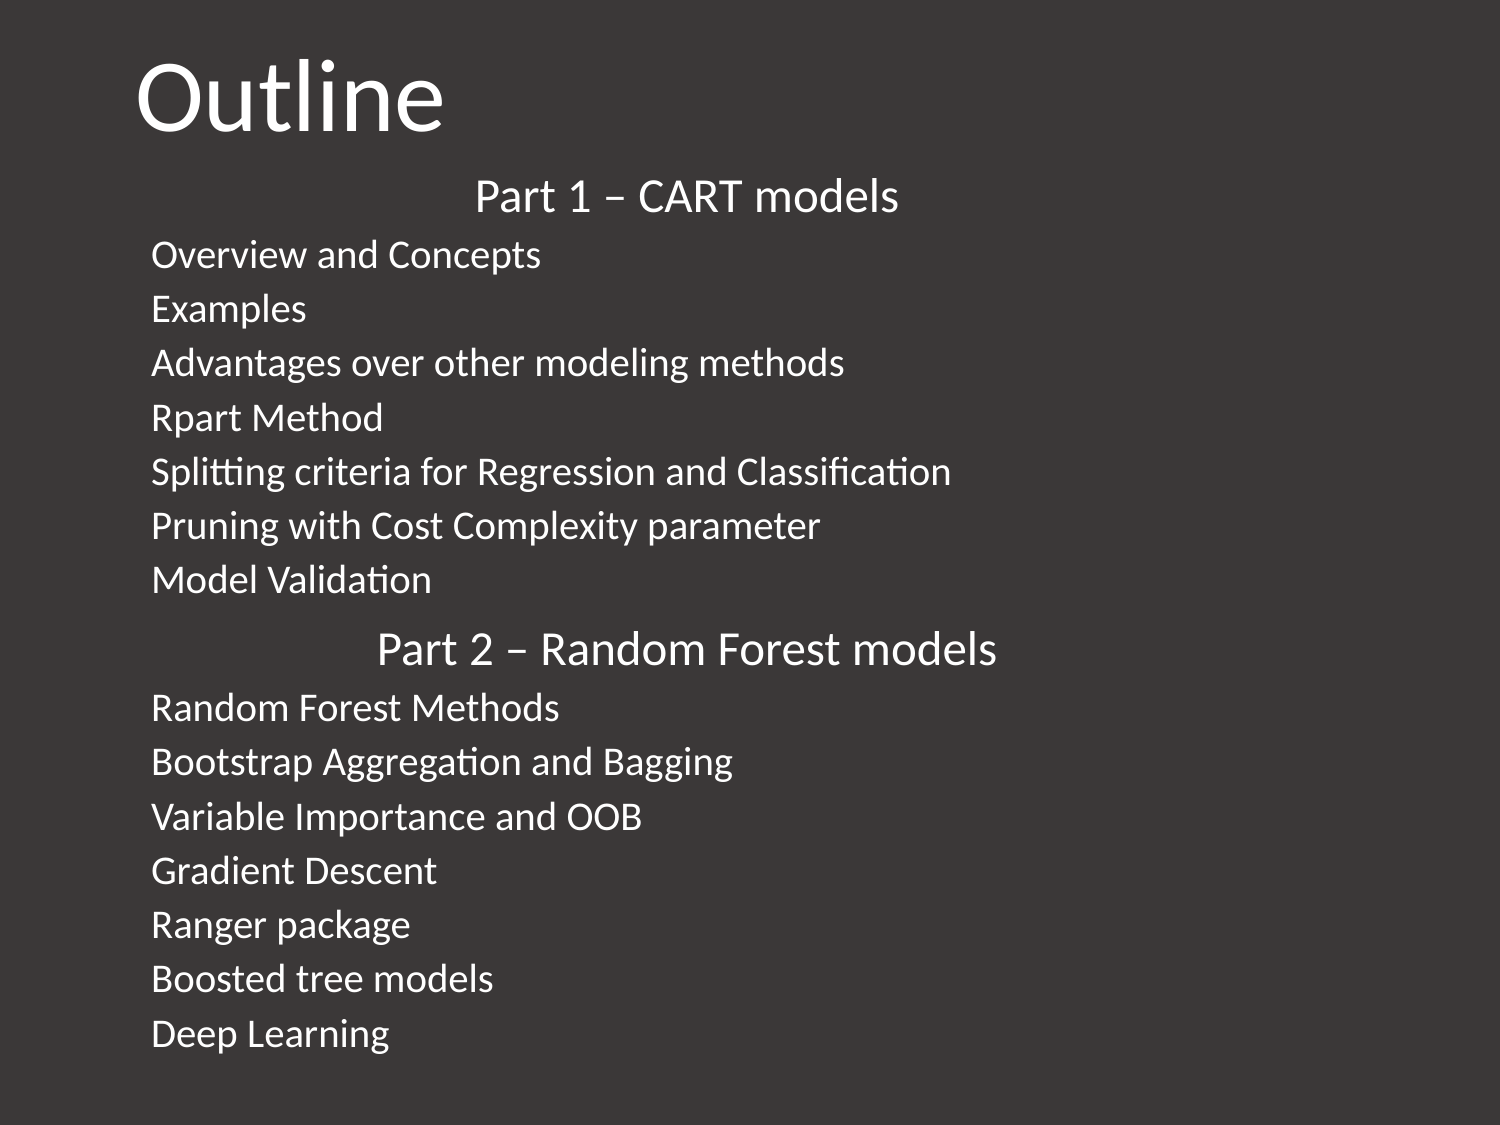

Outline
Part 1 – CART models
Overview and Concepts
Examples
Advantages over other modeling methods
Rpart Method
Splitting criteria for Regression and Classification
Pruning with Cost Complexity parameter
Model Validation
Part 2 – Random Forest models
Random Forest Methods
Bootstrap Aggregation and Bagging
Variable Importance and OOB
Gradient Descent
Ranger package
Boosted tree models
Deep Learning